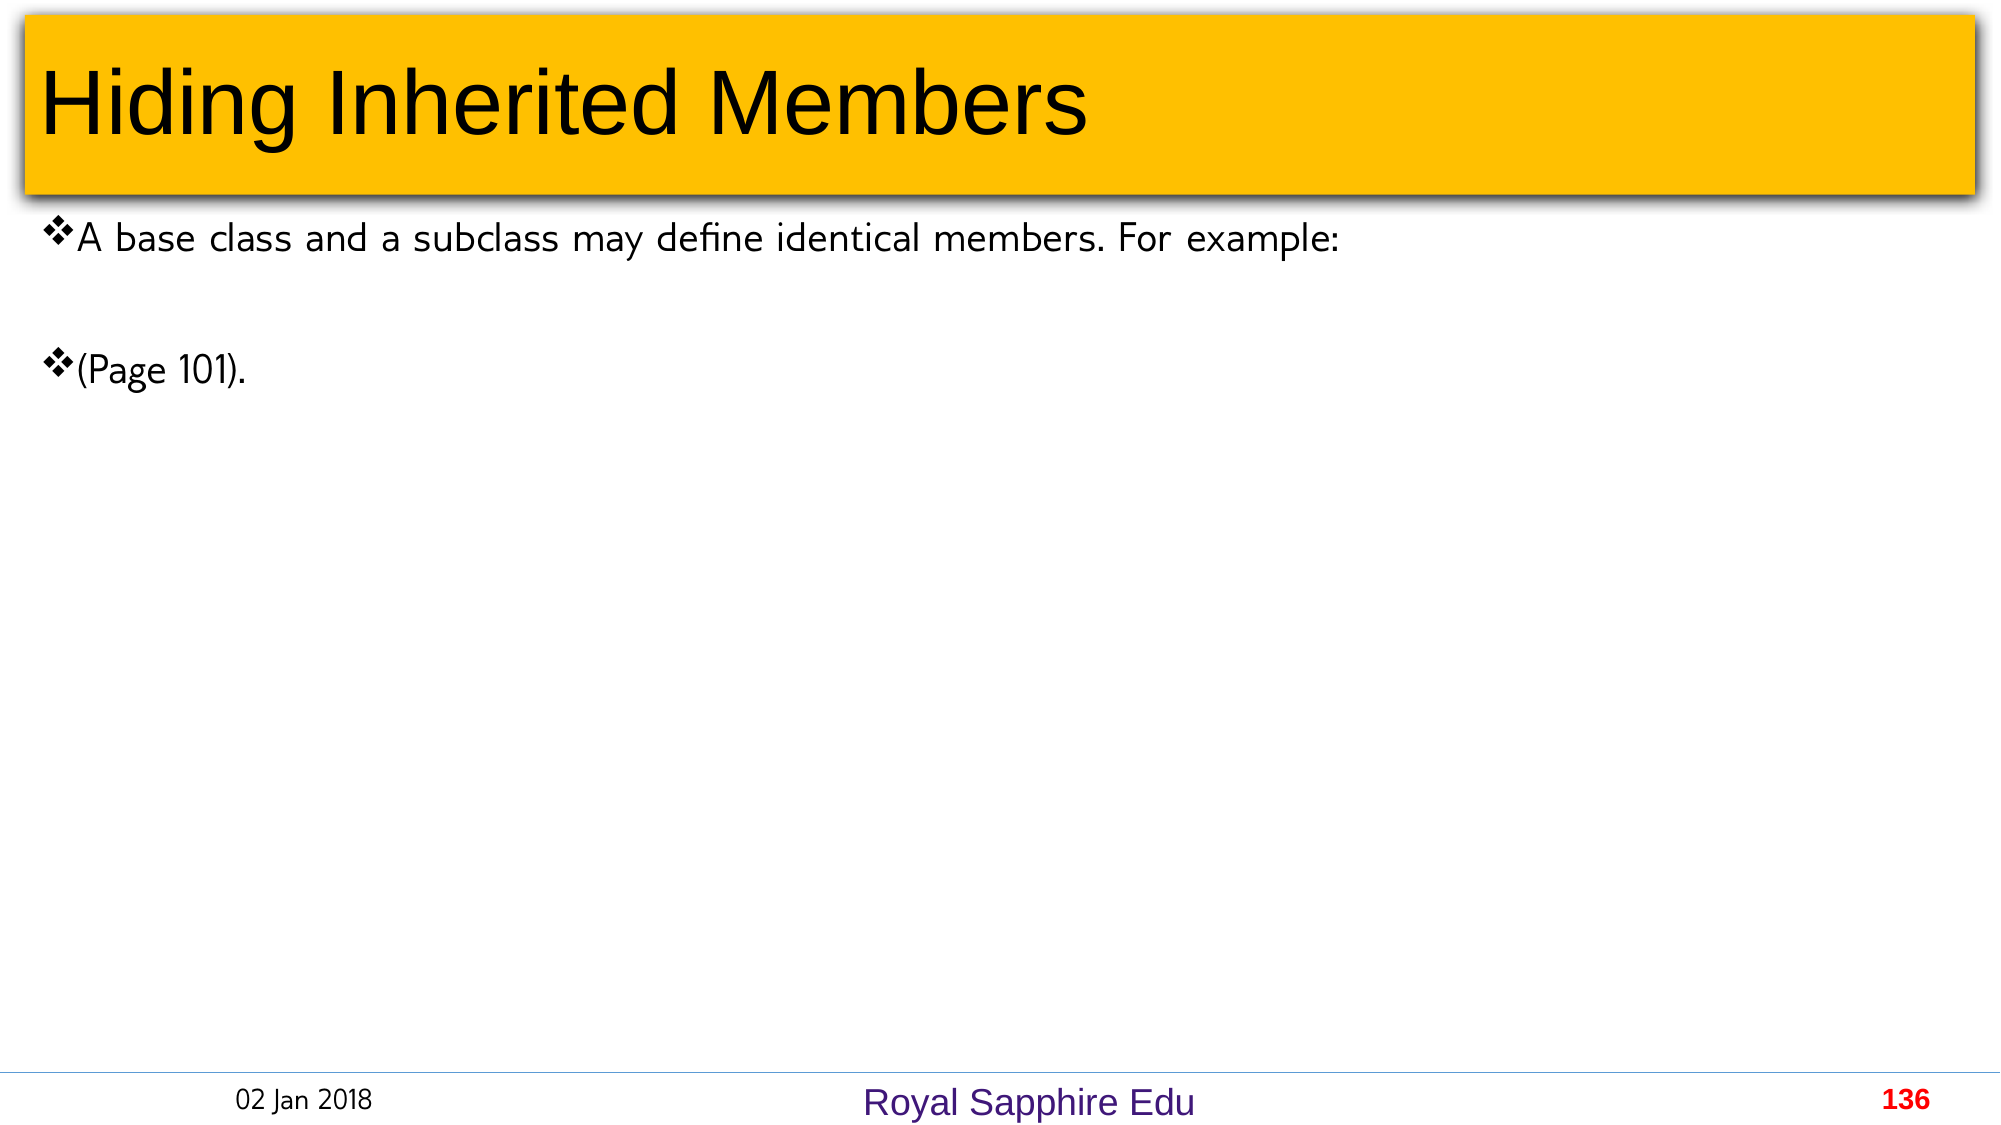

# Hiding Inherited Members
A base class and a subclass may define identical members. For example:

(Page 101).
02 Jan 2018
136